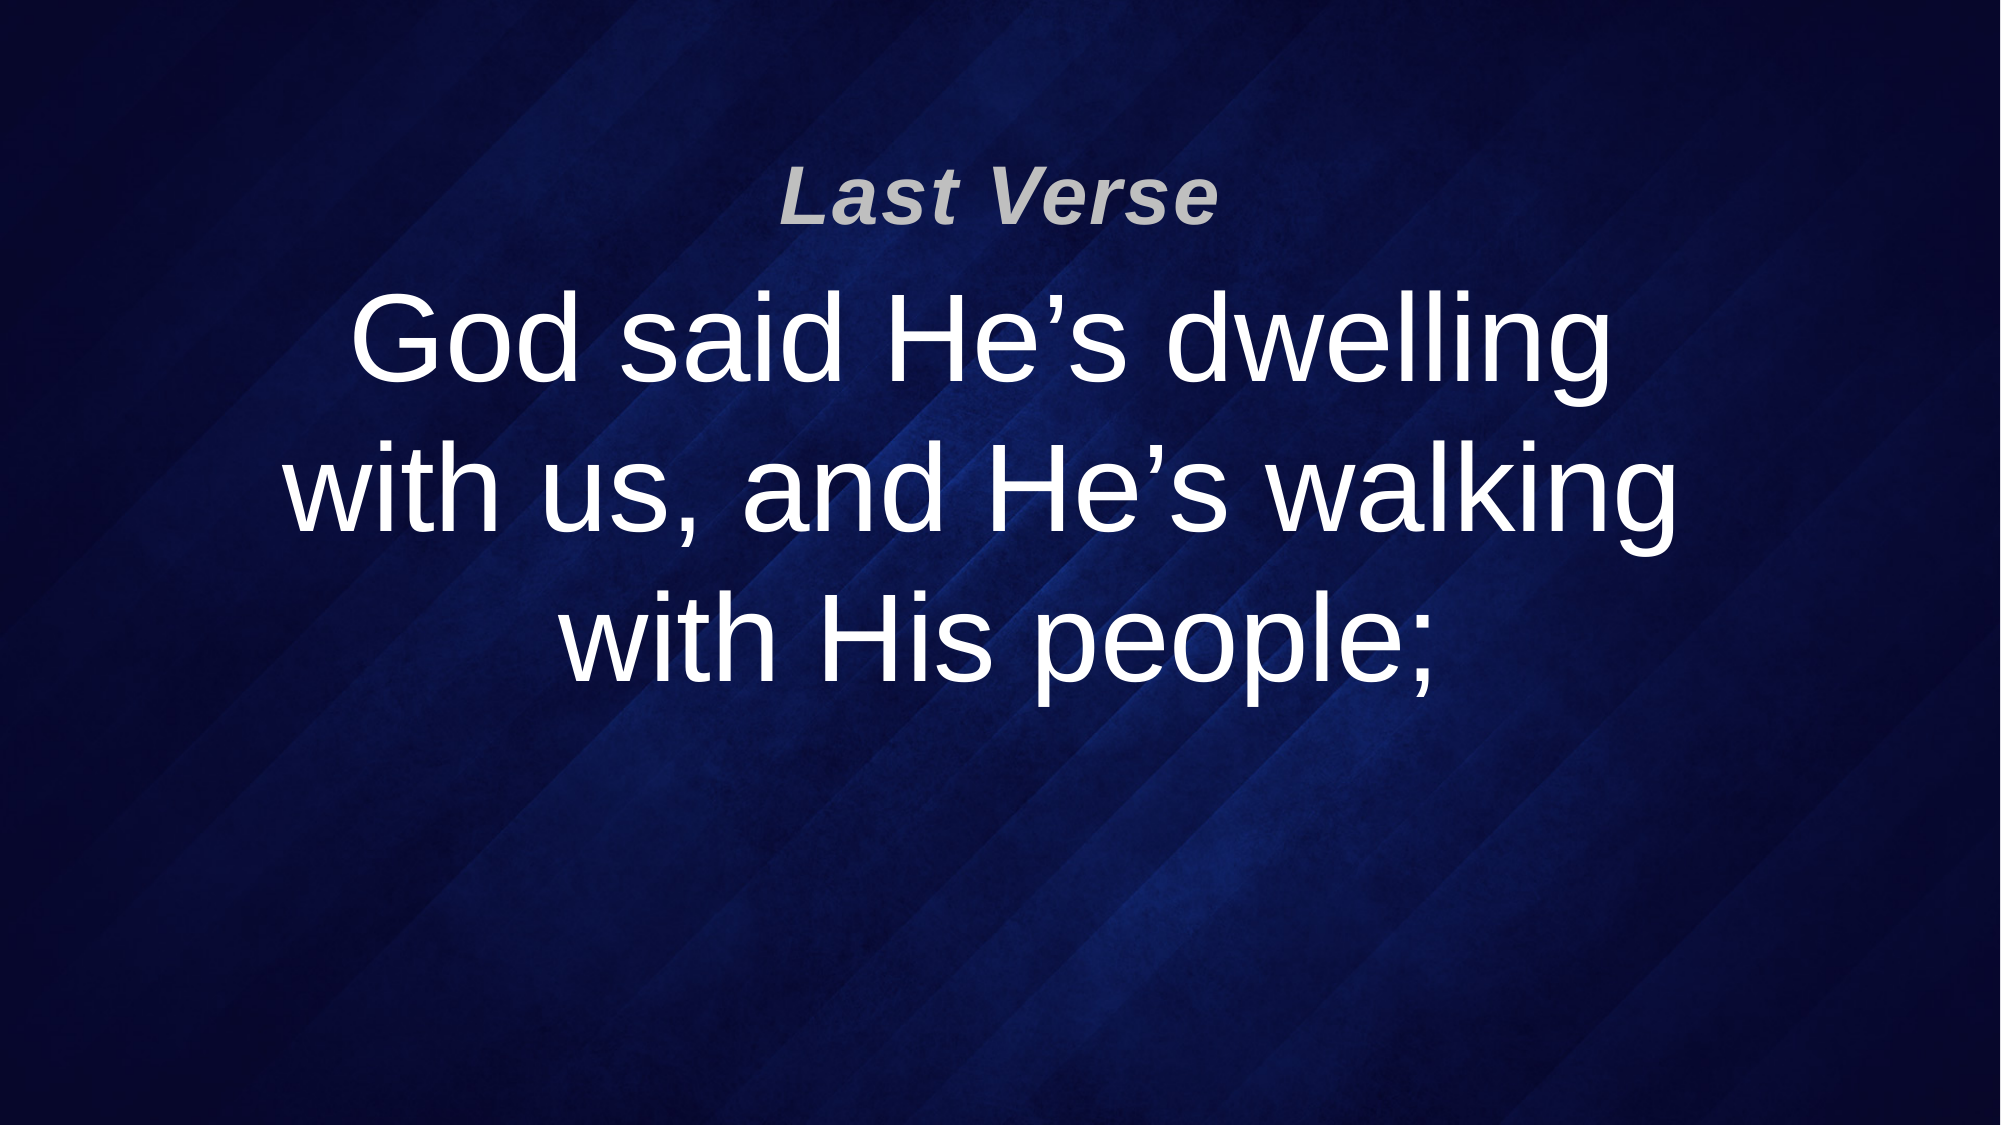

Last Verse
# God said He’s dwelling with us, and He’s walking with His people;